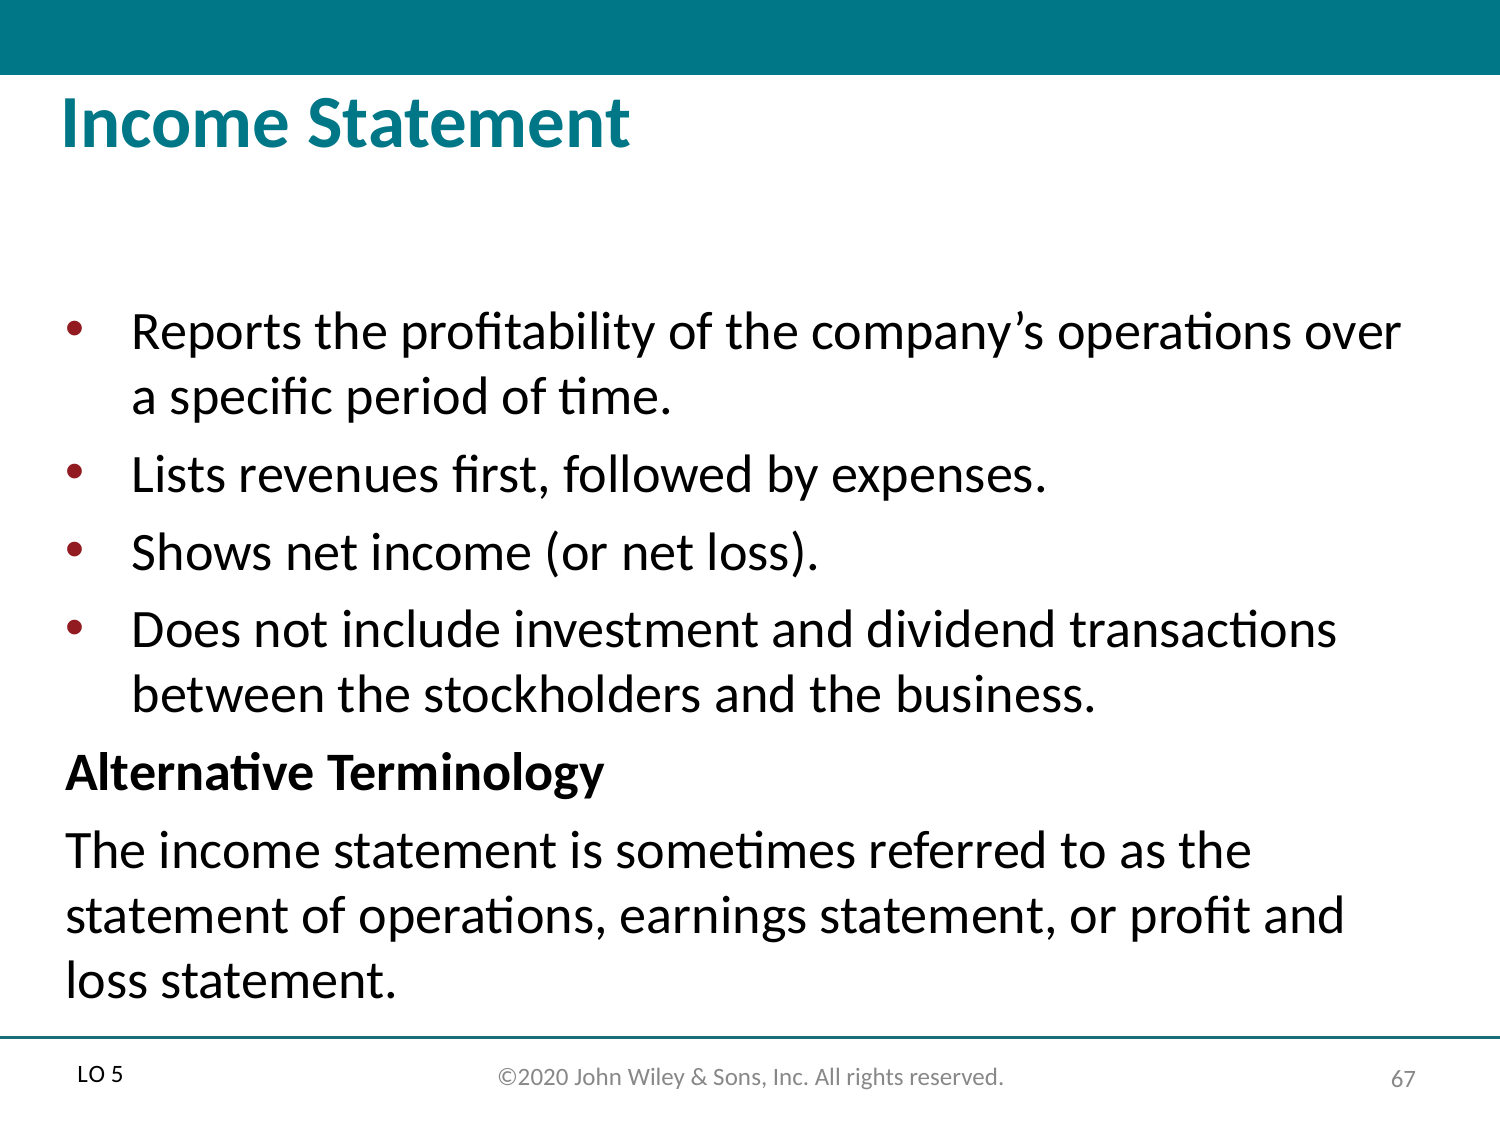

# Income Statement
Reports the profitability of the company’s operations over a specific period of time.
Lists revenues first, followed by expenses.
Shows net income (or net loss).
Does not include investment and dividend transactions between the stockholders and the business.
Alternative Terminology
The income statement is sometimes referred to as the statement of operations, earnings statement, or profit and loss statement.
L O 5